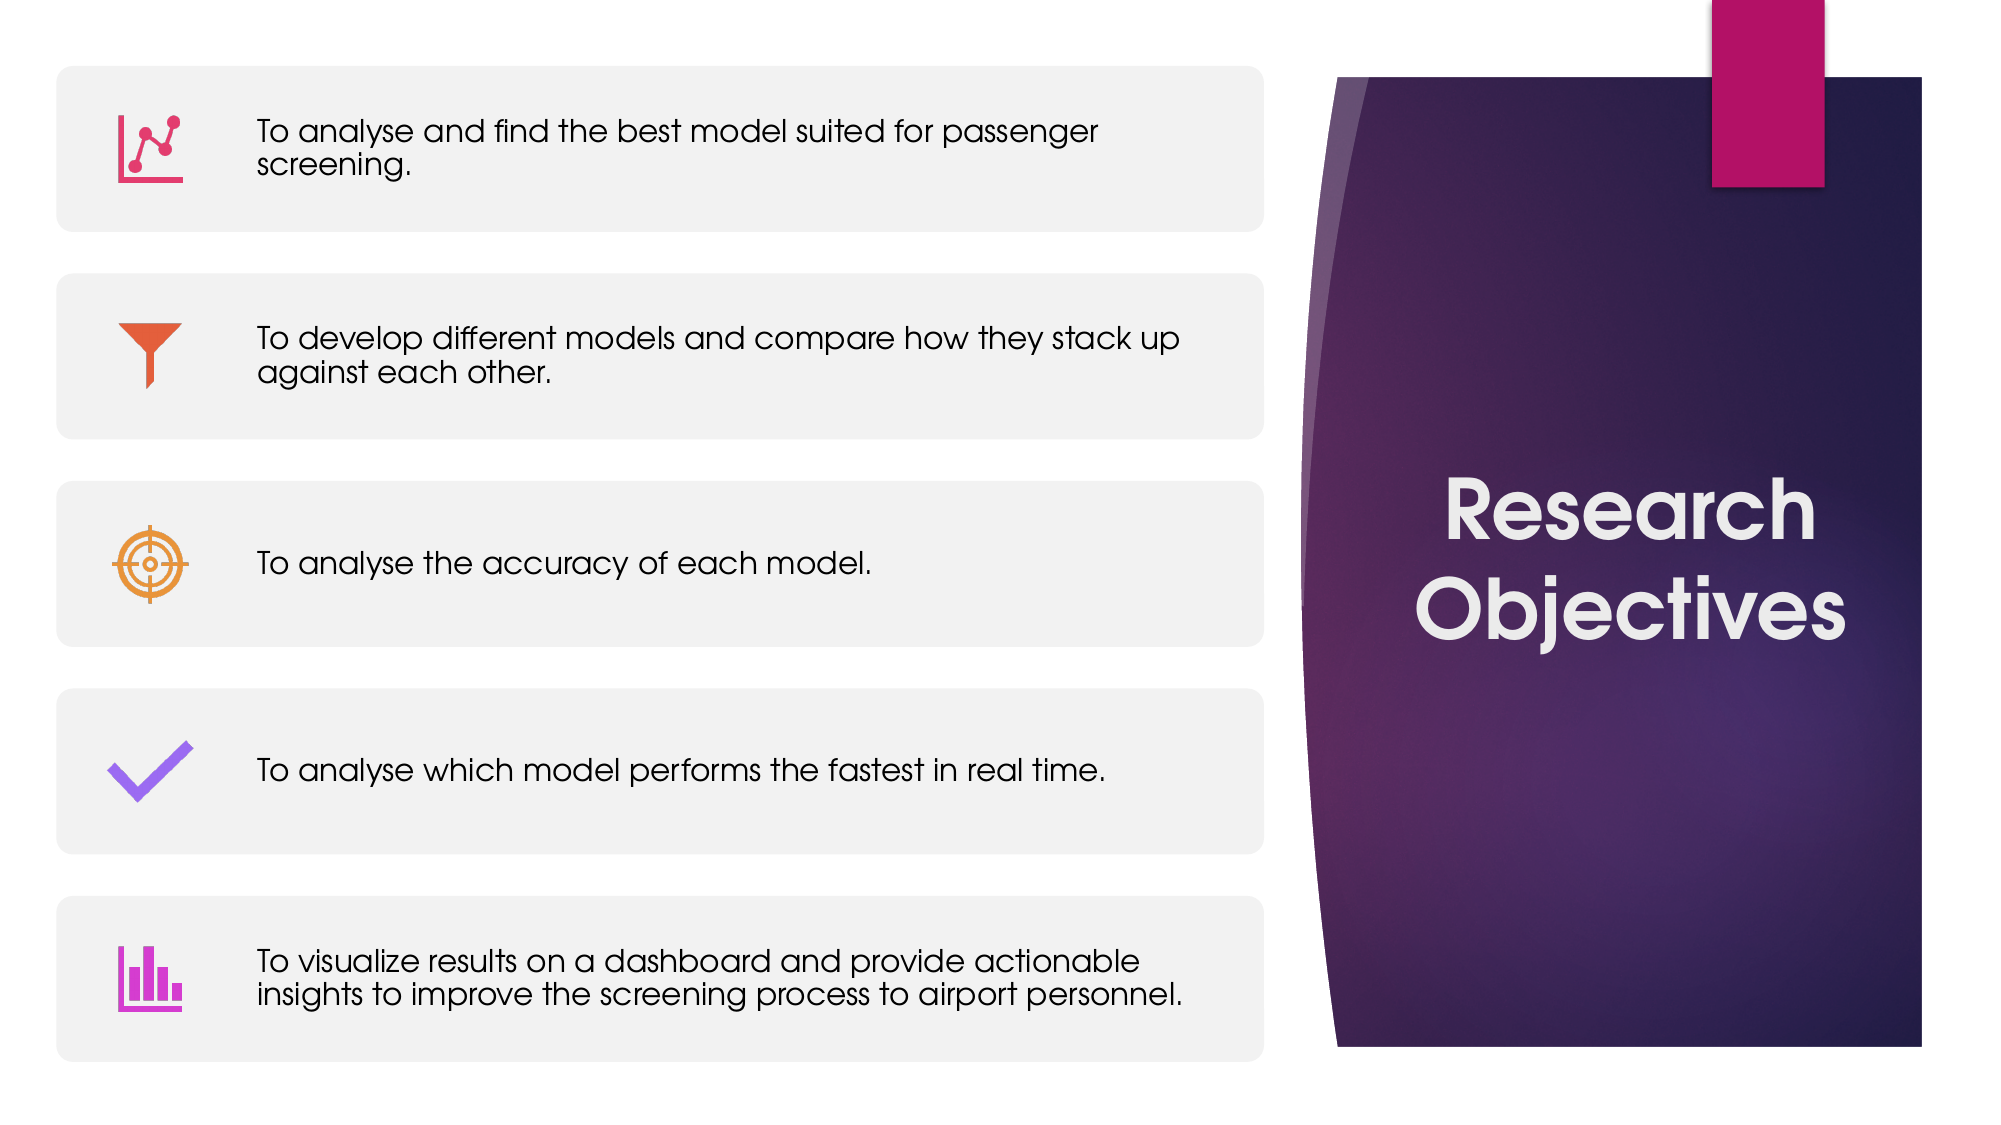

To analyse and find the best model suited for passenger screening.

To develop different models and compare how they stack up against each other.

To analyse the accuracy of each model.

To analyse which model performs the fastest in real time.

To visualize results on a dashboard and provide actionable insights to improve the screening process to airport personnel.

# Research Objectives